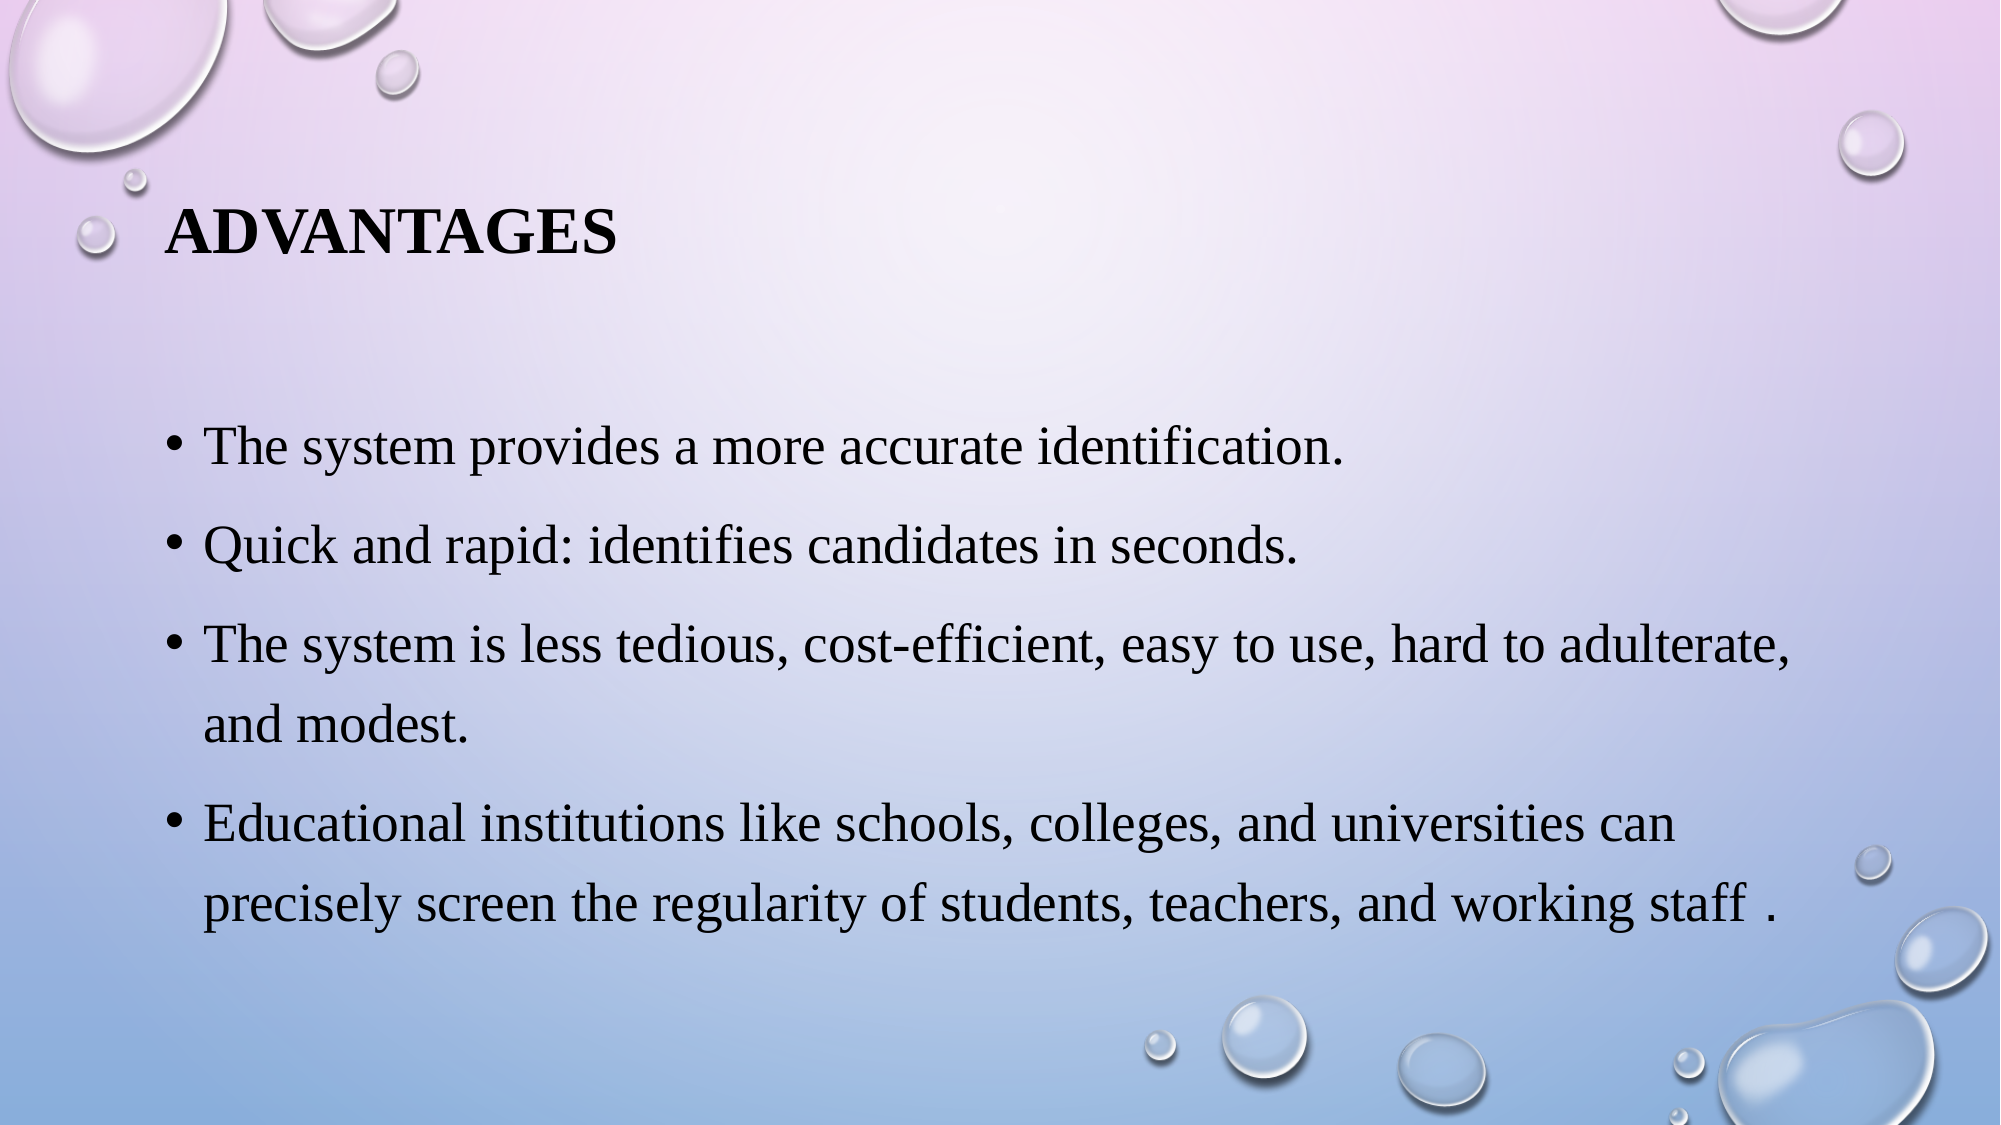

# Advantages
The system provides a more accurate identification.
Quick and rapid: identifies candidates in seconds.
The system is less tedious, cost-efficient, easy to use, hard to adulterate, and modest.
Educational institutions like schools, colleges, and universities can precisely screen the regularity of students, teachers, and working staff .